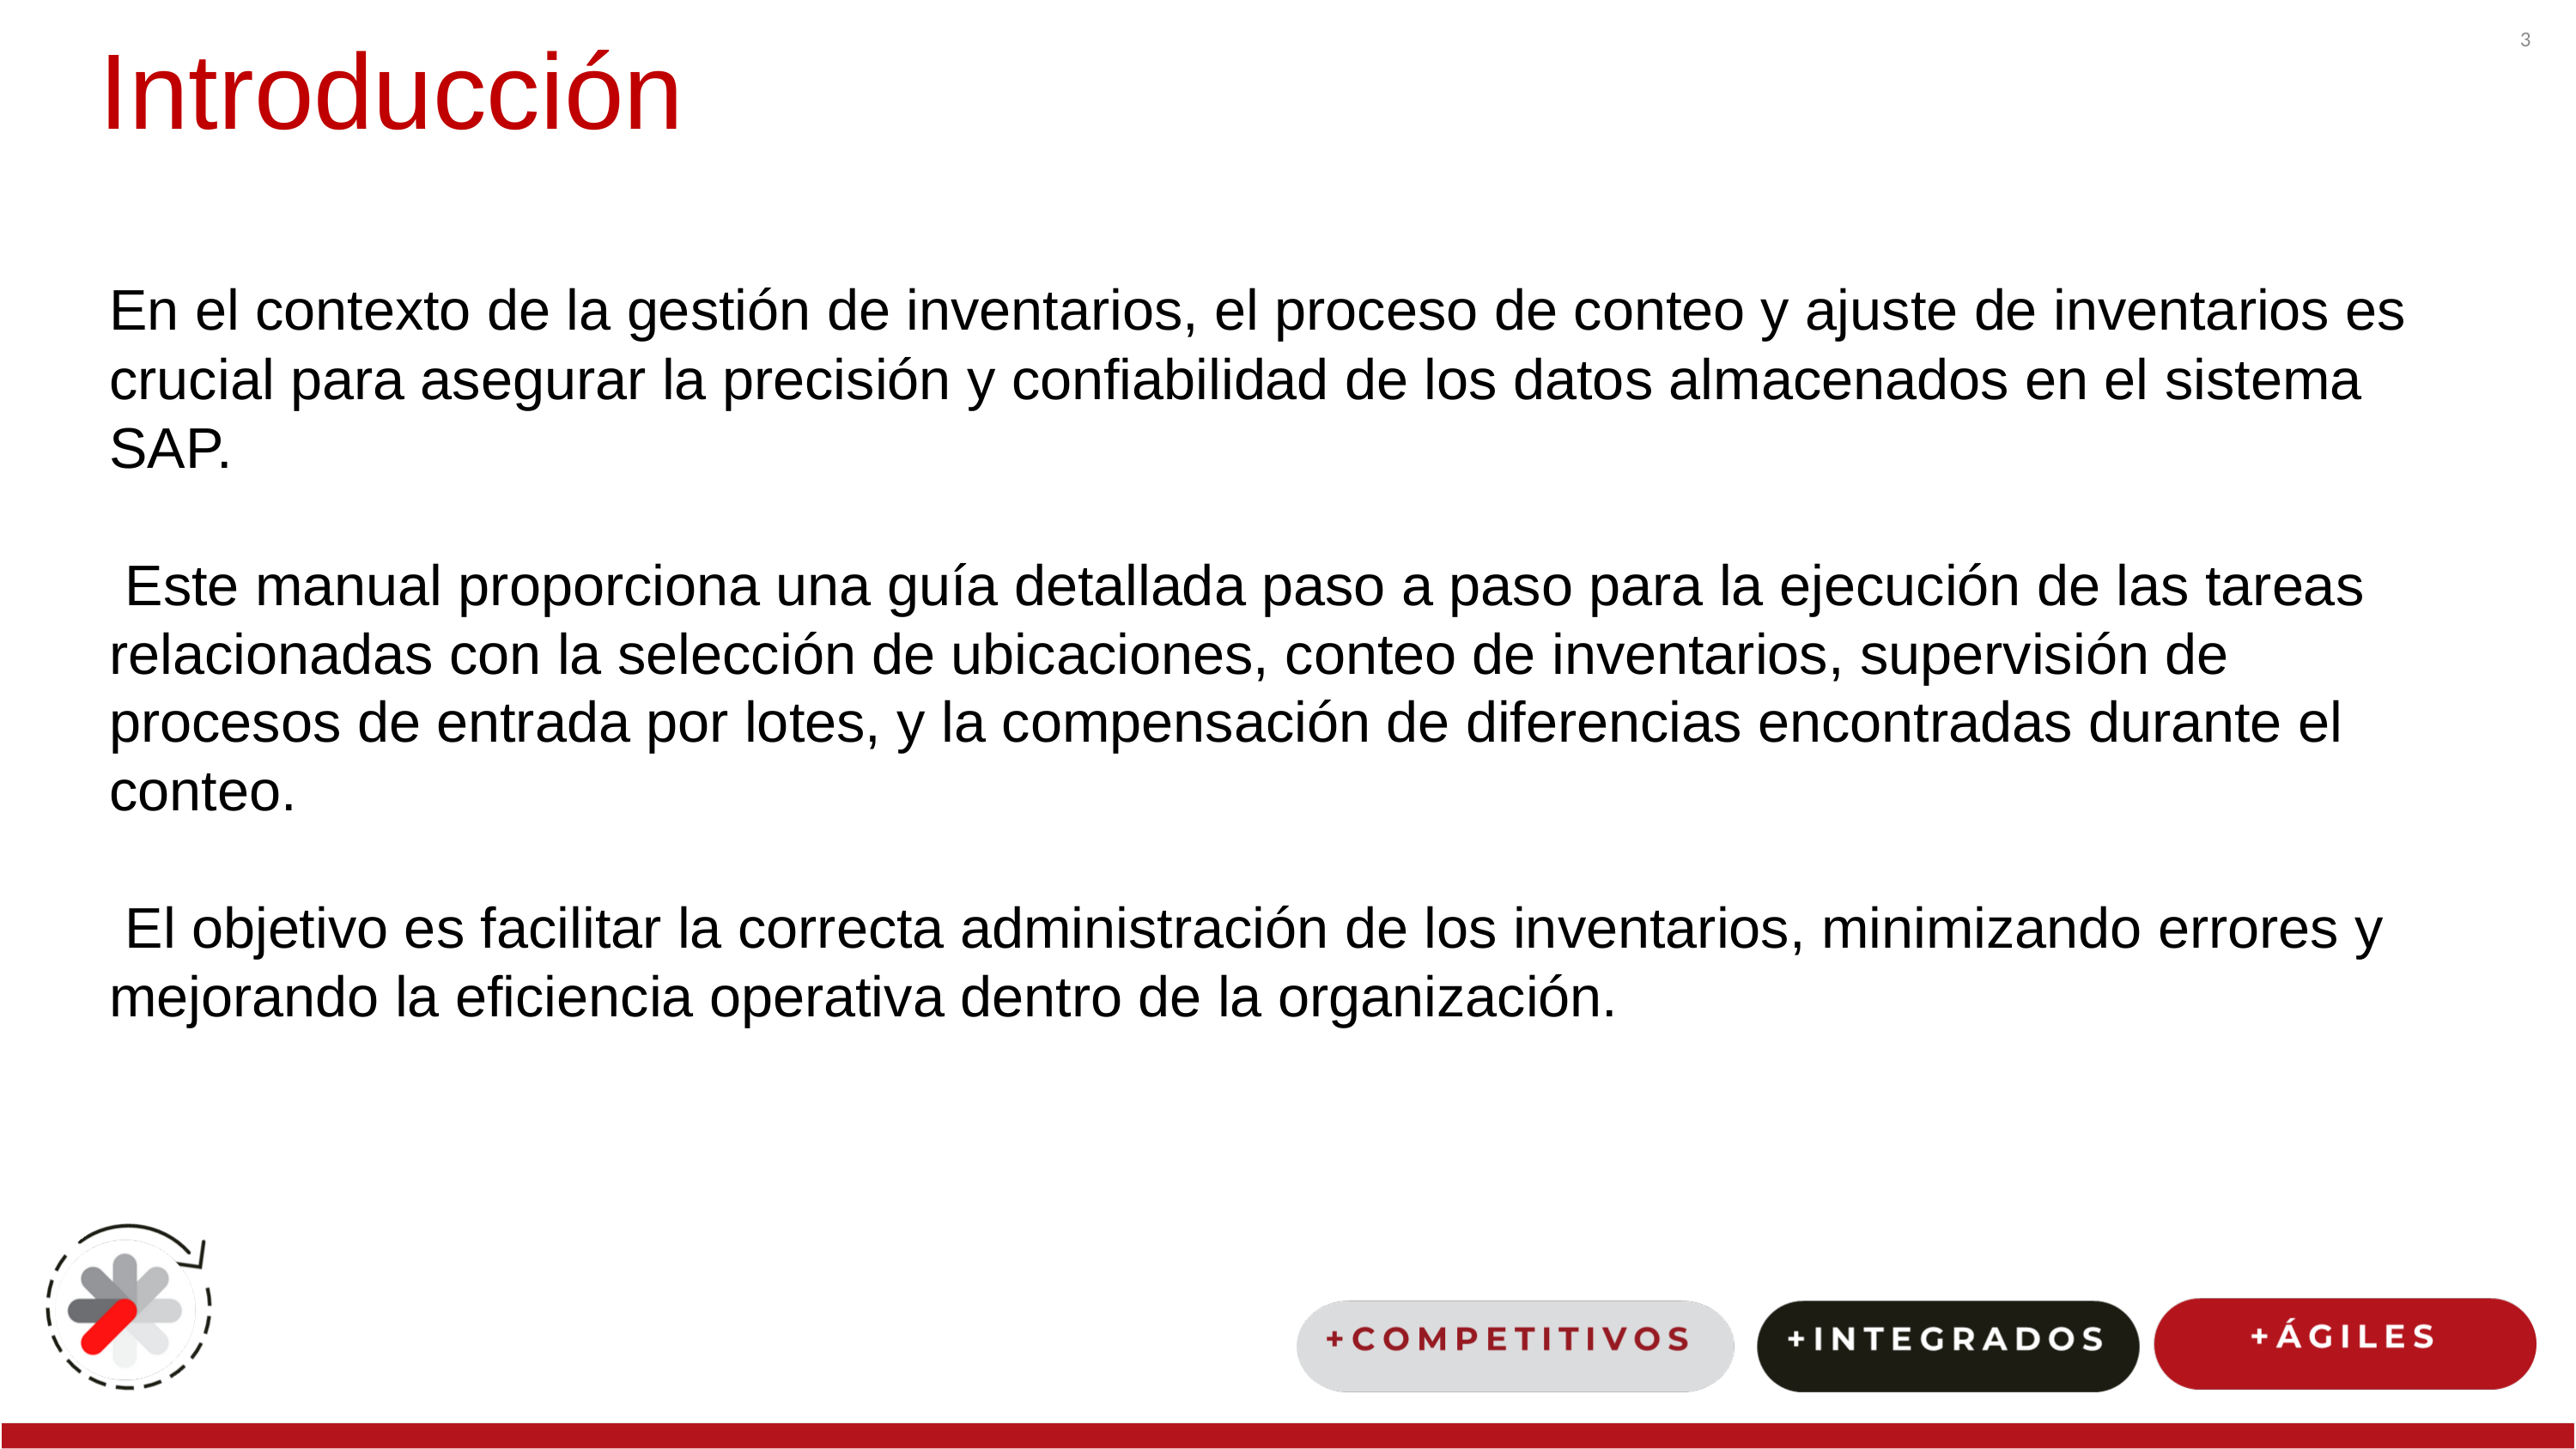

3
Introducción
En el contexto de la gestión de inventarios, el proceso de conteo y ajuste de inventarios es crucial para asegurar la precisión y confiabilidad de los datos almacenados en el sistema SAP.

 Este manual proporciona una guía detallada paso a paso para la ejecución de las tareas relacionadas con la selección de ubicaciones, conteo de inventarios, supervisión de procesos de entrada por lotes, y la compensación de diferencias encontradas durante el conteo.

 El objetivo es facilitar la correcta administración de los inventarios, minimizando errores y mejorando la eficiencia operativa dentro de la organización.